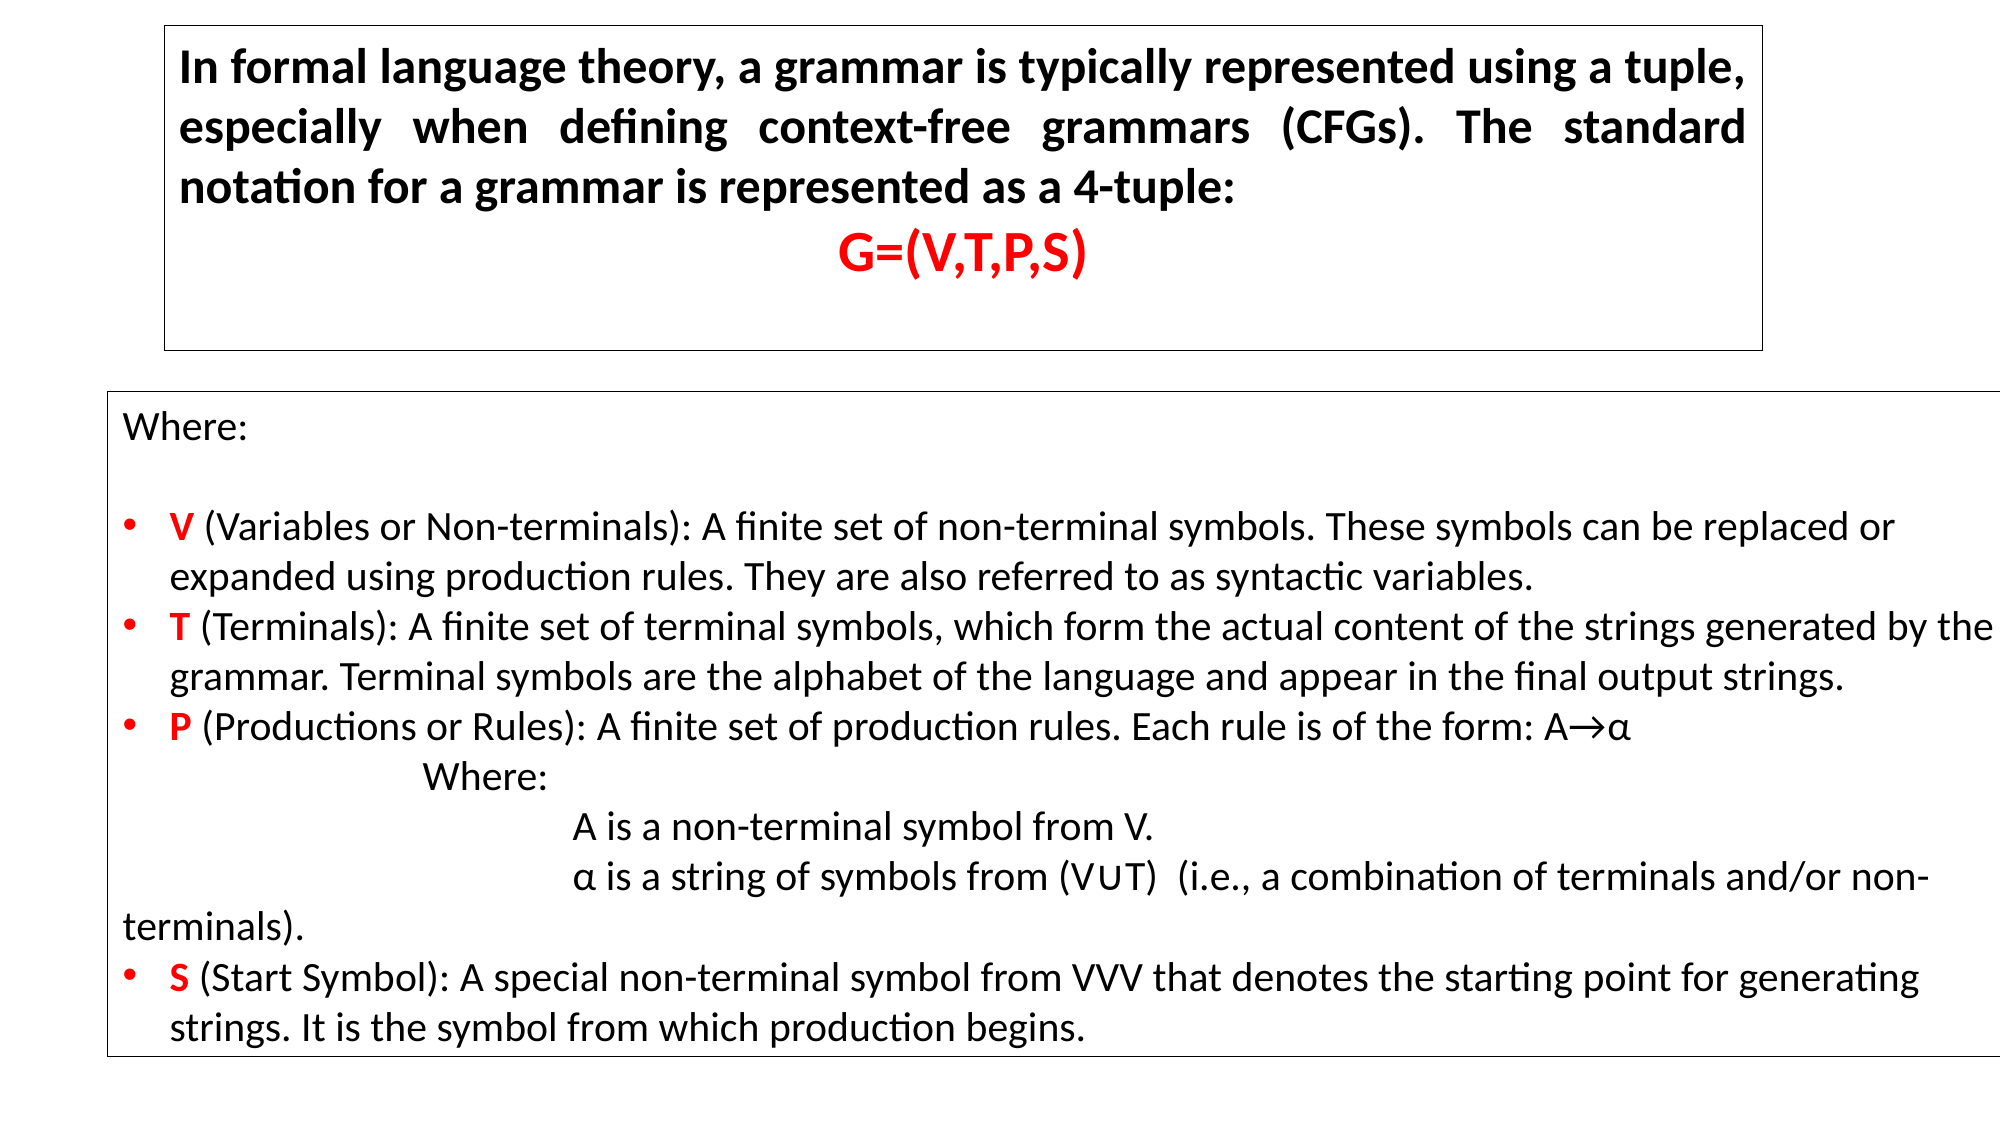

In formal language theory, a grammar is typically represented using a tuple, especially when defining context-free grammars (CFGs). The standard notation for a grammar is represented as a 4-tuple:
G=(V,T,P,S)

Where:

V (Variables or Non-terminals): A finite set of non-terminal symbols. These symbols can be replaced or expanded using production rules. They are also referred to as syntactic variables.
T (Terminals): A finite set of terminal symbols, which form the actual content of the strings generated by the grammar. Terminal symbols are the alphabet of the language and appear in the final output strings.
P (Productions or Rules): A finite set of production rules. Each rule is of the form: A→α
		Where:
			A is a non-terminal symbol from V.
			α is a string of symbols from (V∪T)  (i.e., a combination of terminals and/or non-terminals).
S (Start Symbol): A special non-terminal symbol from VVV that denotes the starting point for generating strings. It is the symbol from which production begins.